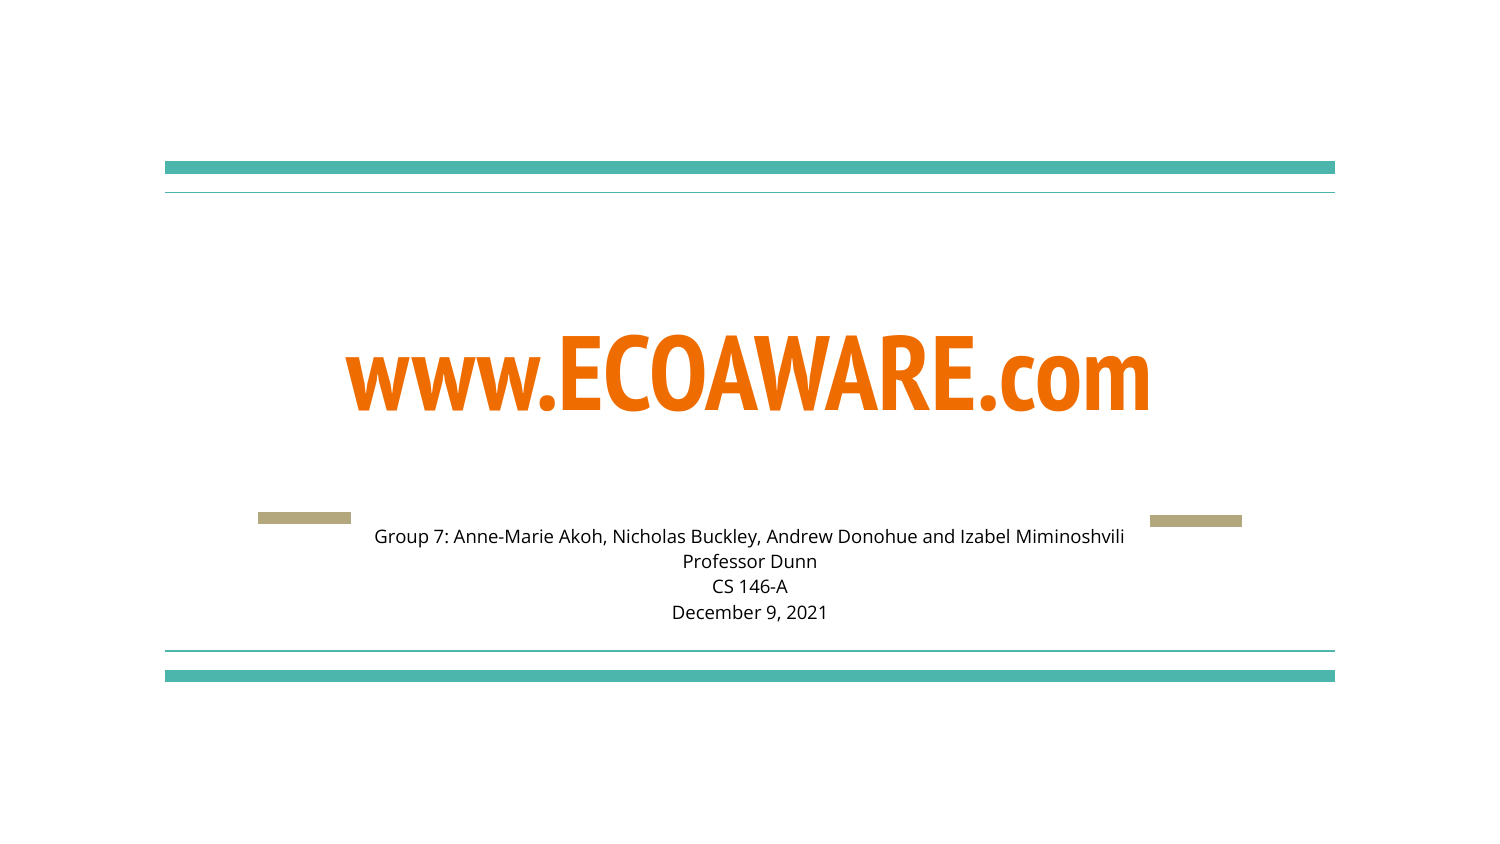

# www.ECOAWARE.com
Group 7: Anne-Marie Akoh, Nicholas Buckley, Andrew Donohue and Izabel Miminoshvili
Professor Dunn
CS 146-A
December 9, 2021